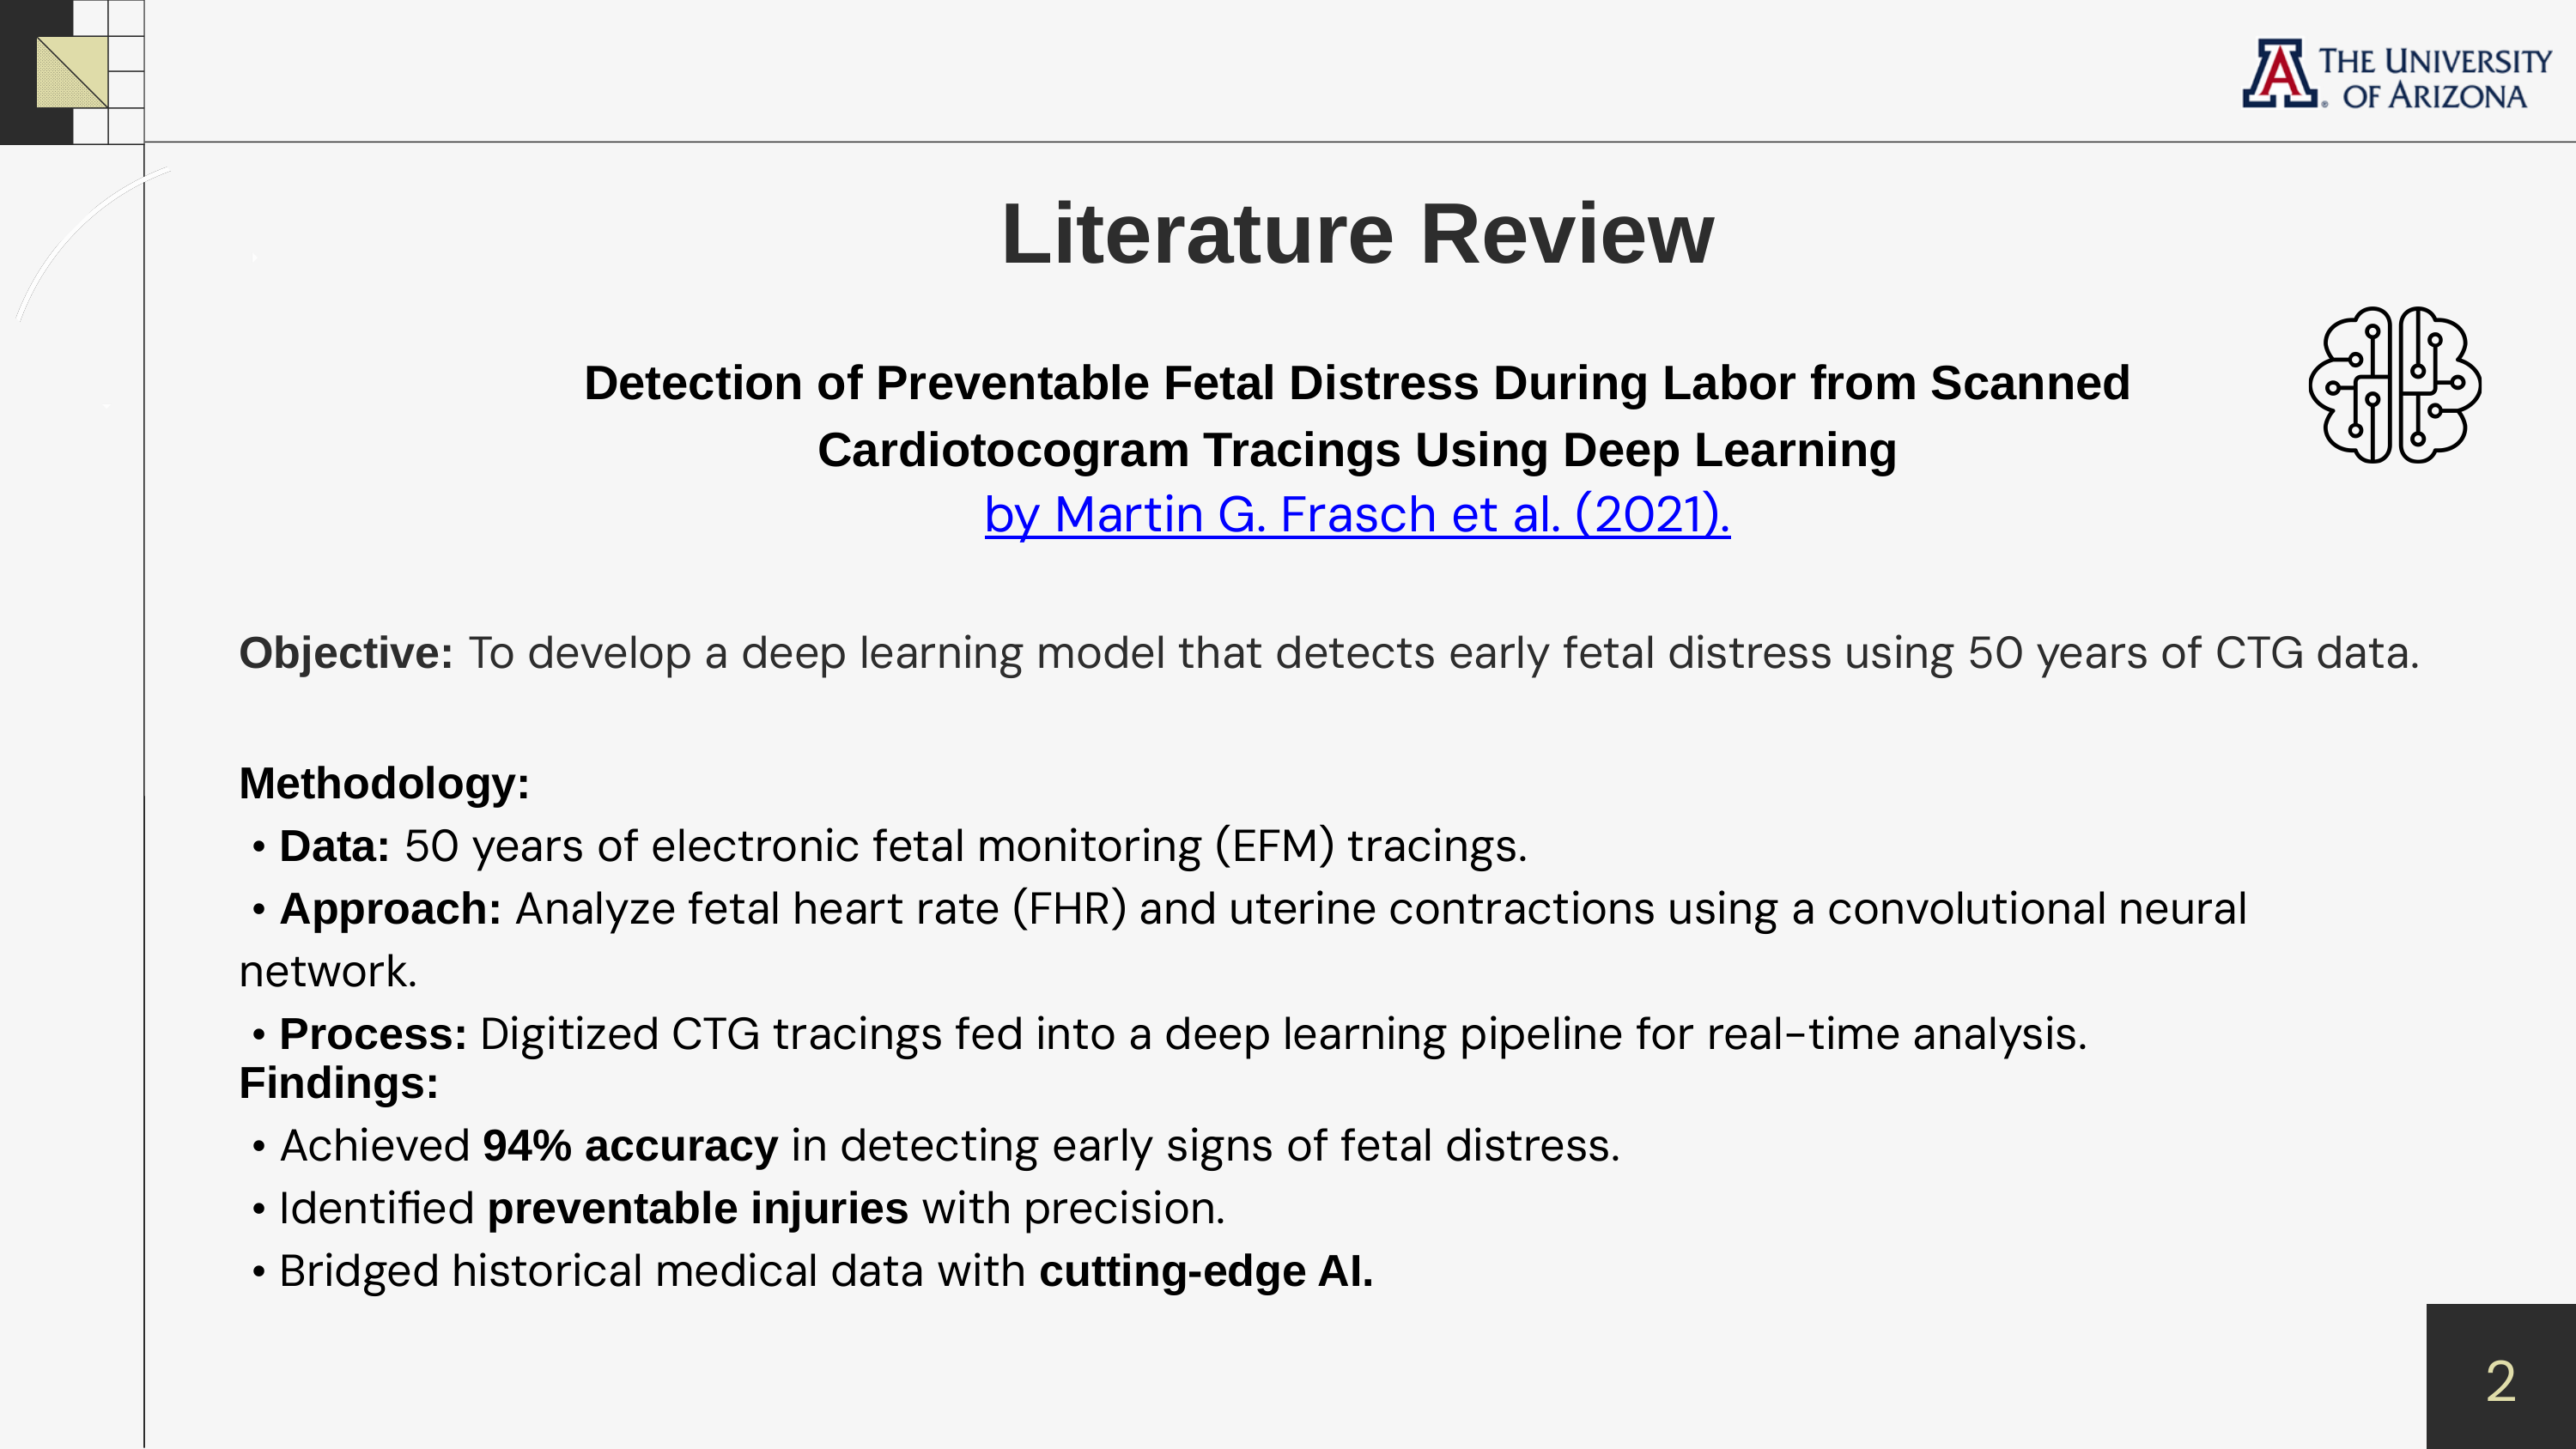

Literature Review

Detection of Preventable Fetal Distress During Labor from Scanned Cardiotocogram Tracings Using Deep Learning
by Martin G. Frasch et al. (2021).
Objective: To develop a deep learning model that detects early fetal distress using 50 years of CTG data.
Methodology:
 • Data: 50 years of electronic fetal monitoring (EFM) tracings.
 • Approach: Analyze fetal heart rate (FHR) and uterine contractions using a convolutional neural network.
 • Process: Digitized CTG tracings fed into a deep learning pipeline for real-time analysis.

Findings:
 • Achieved 94% accuracy in detecting early signs of fetal distress.
 • Identified preventable injuries with precision.
 • Bridged historical medical data with cutting-edge AI.

2